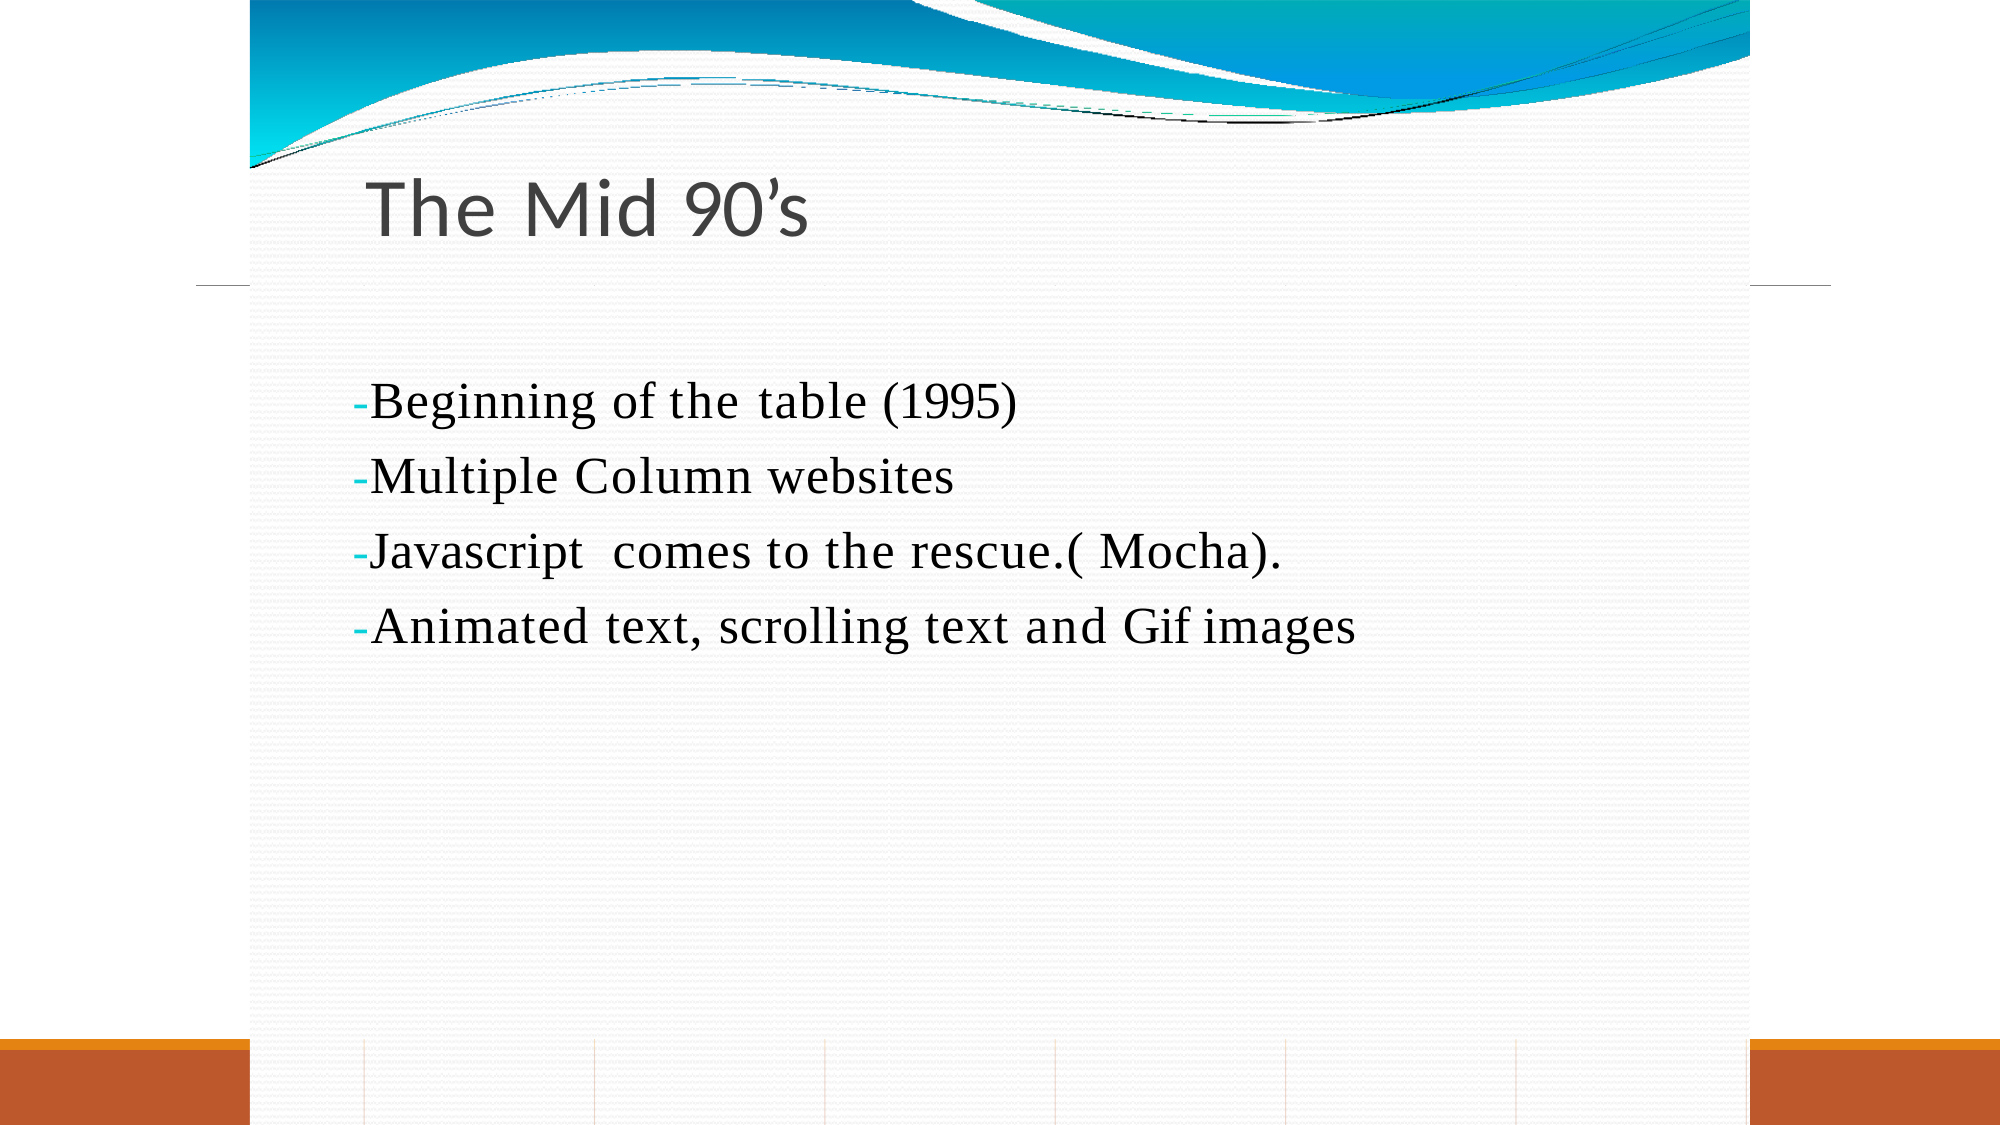

# The Mid 90’s
-Beginning of the table (1995)
-Multiple Column websites
-Javascript	comes to the rescue.( Mocha).
-Animated text, scrolling text and Gif images